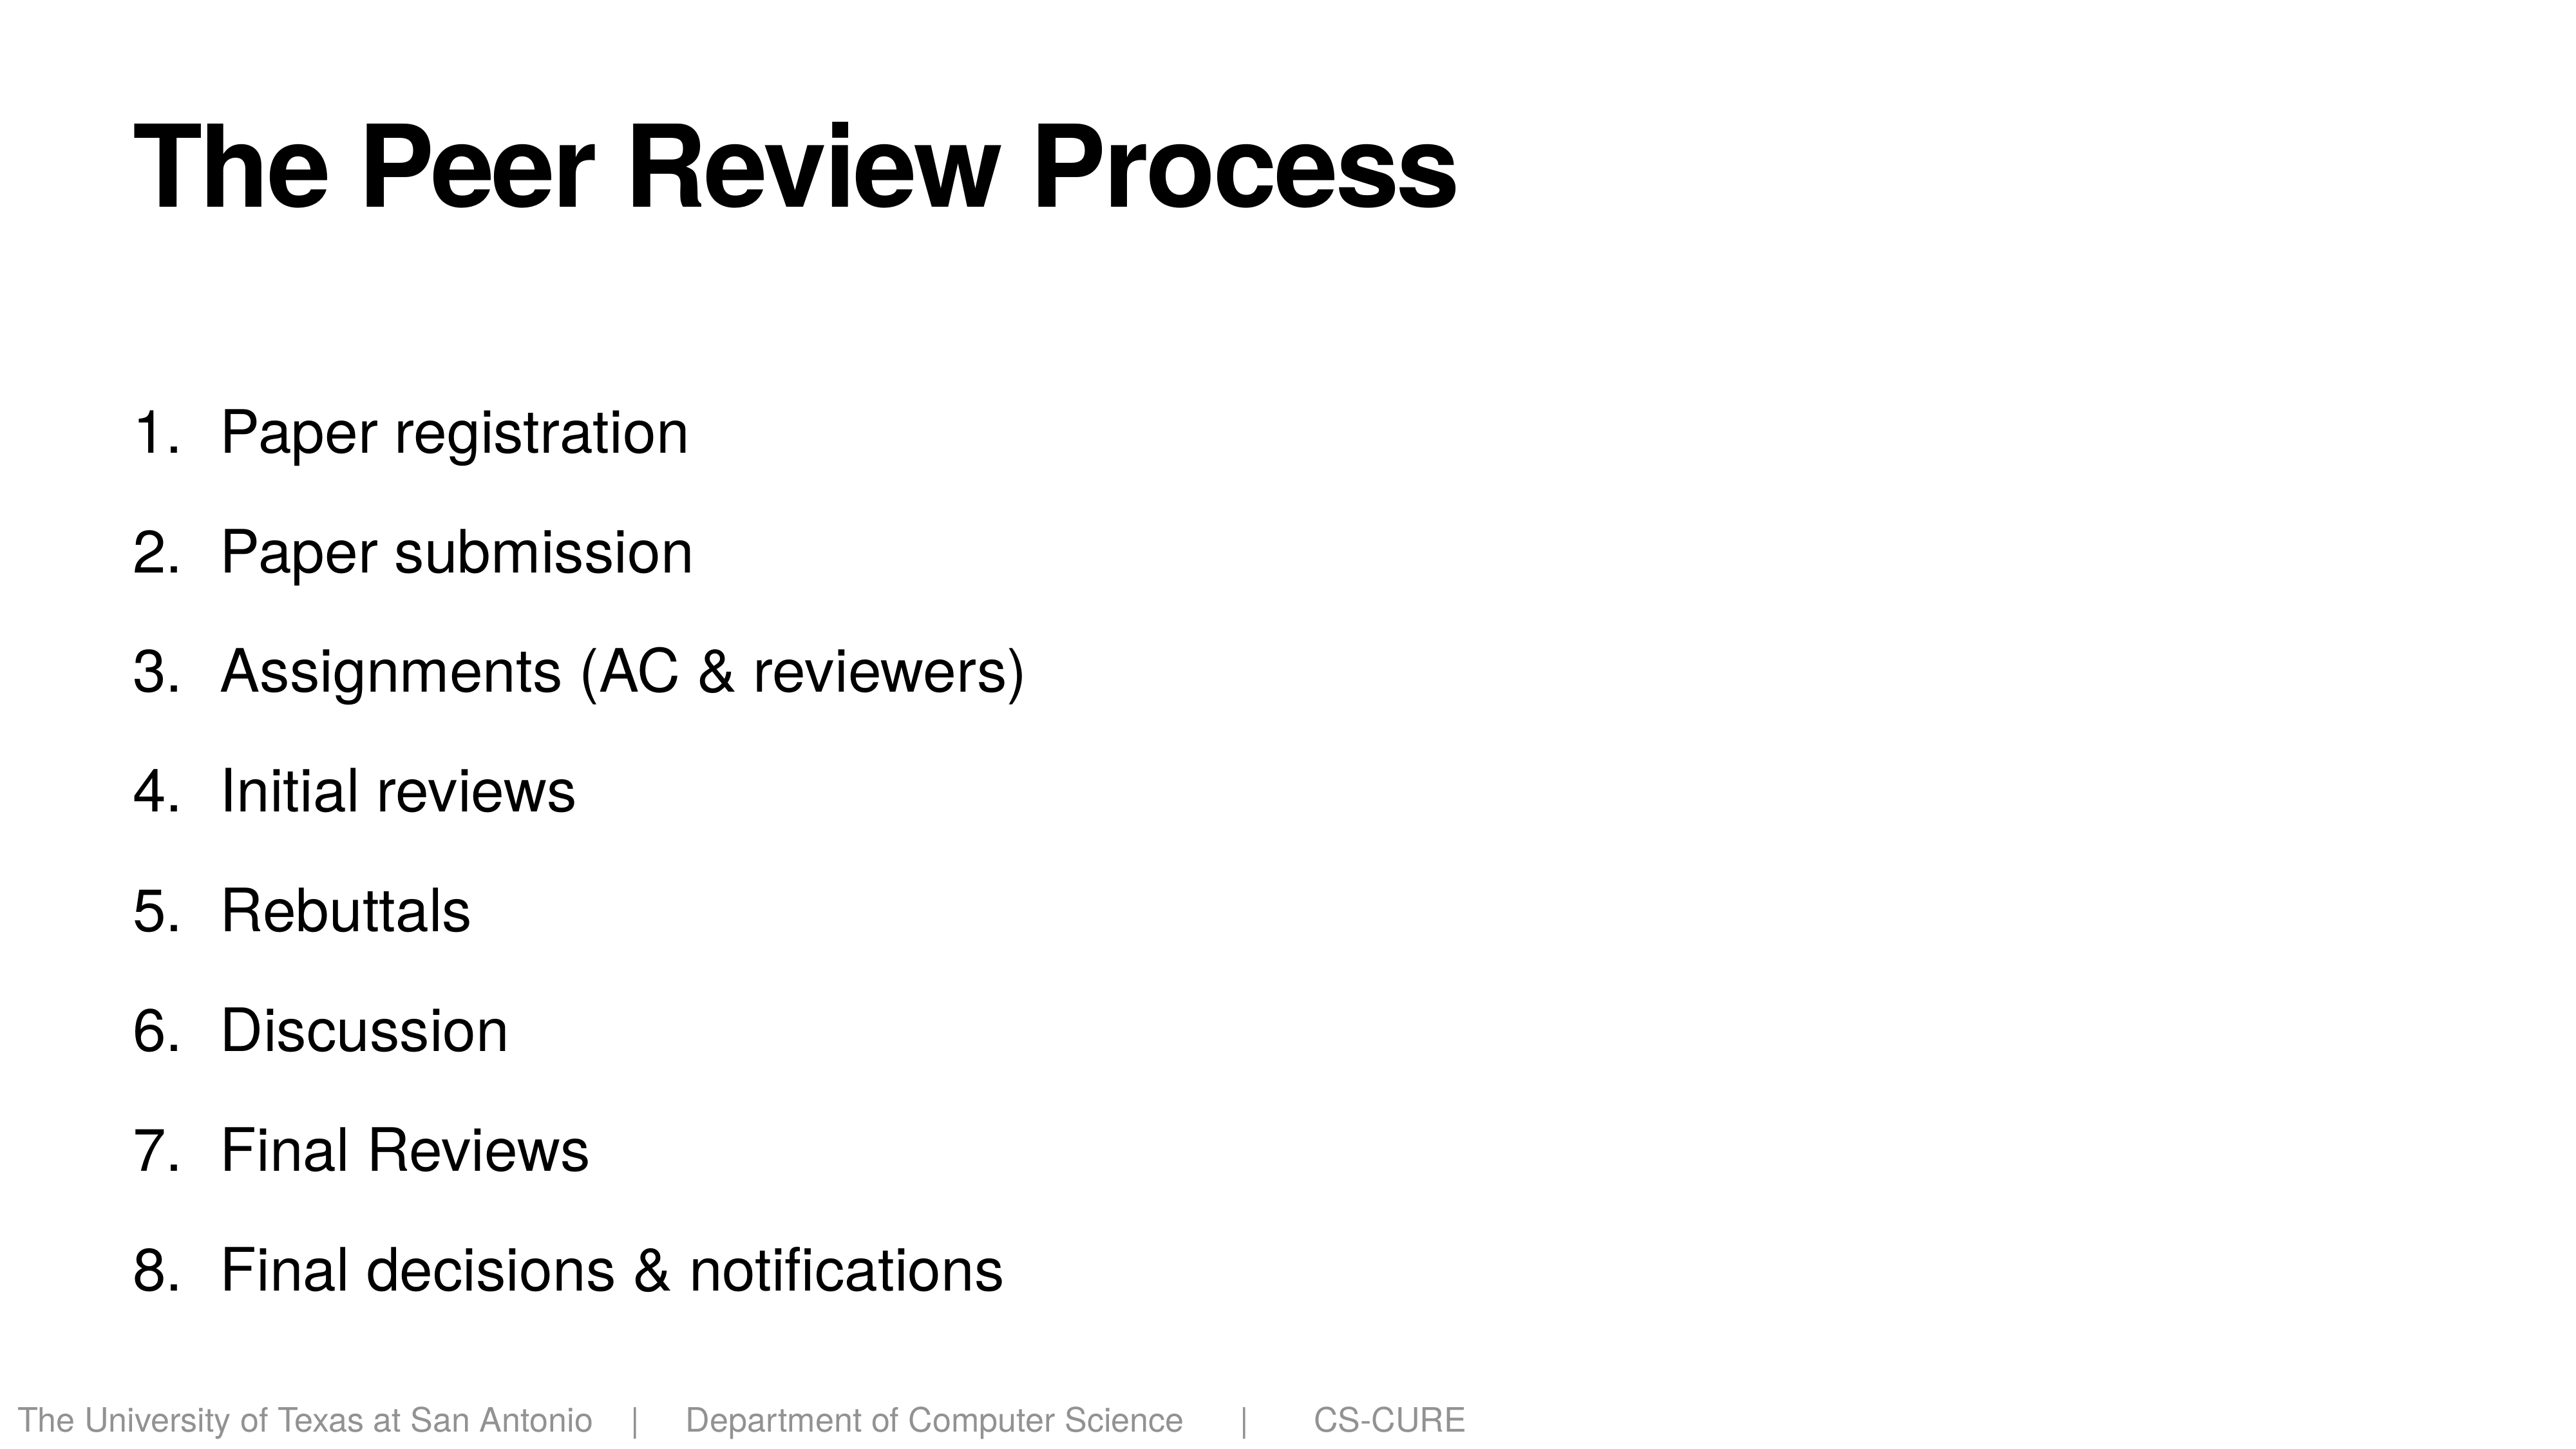

# The Peer Review Process
Paper registration
Paper submission
Assignments (AC & reviewers)
Initial reviews
Rebuttals
Discussion
Final Reviews
Final decisions & notifications
10